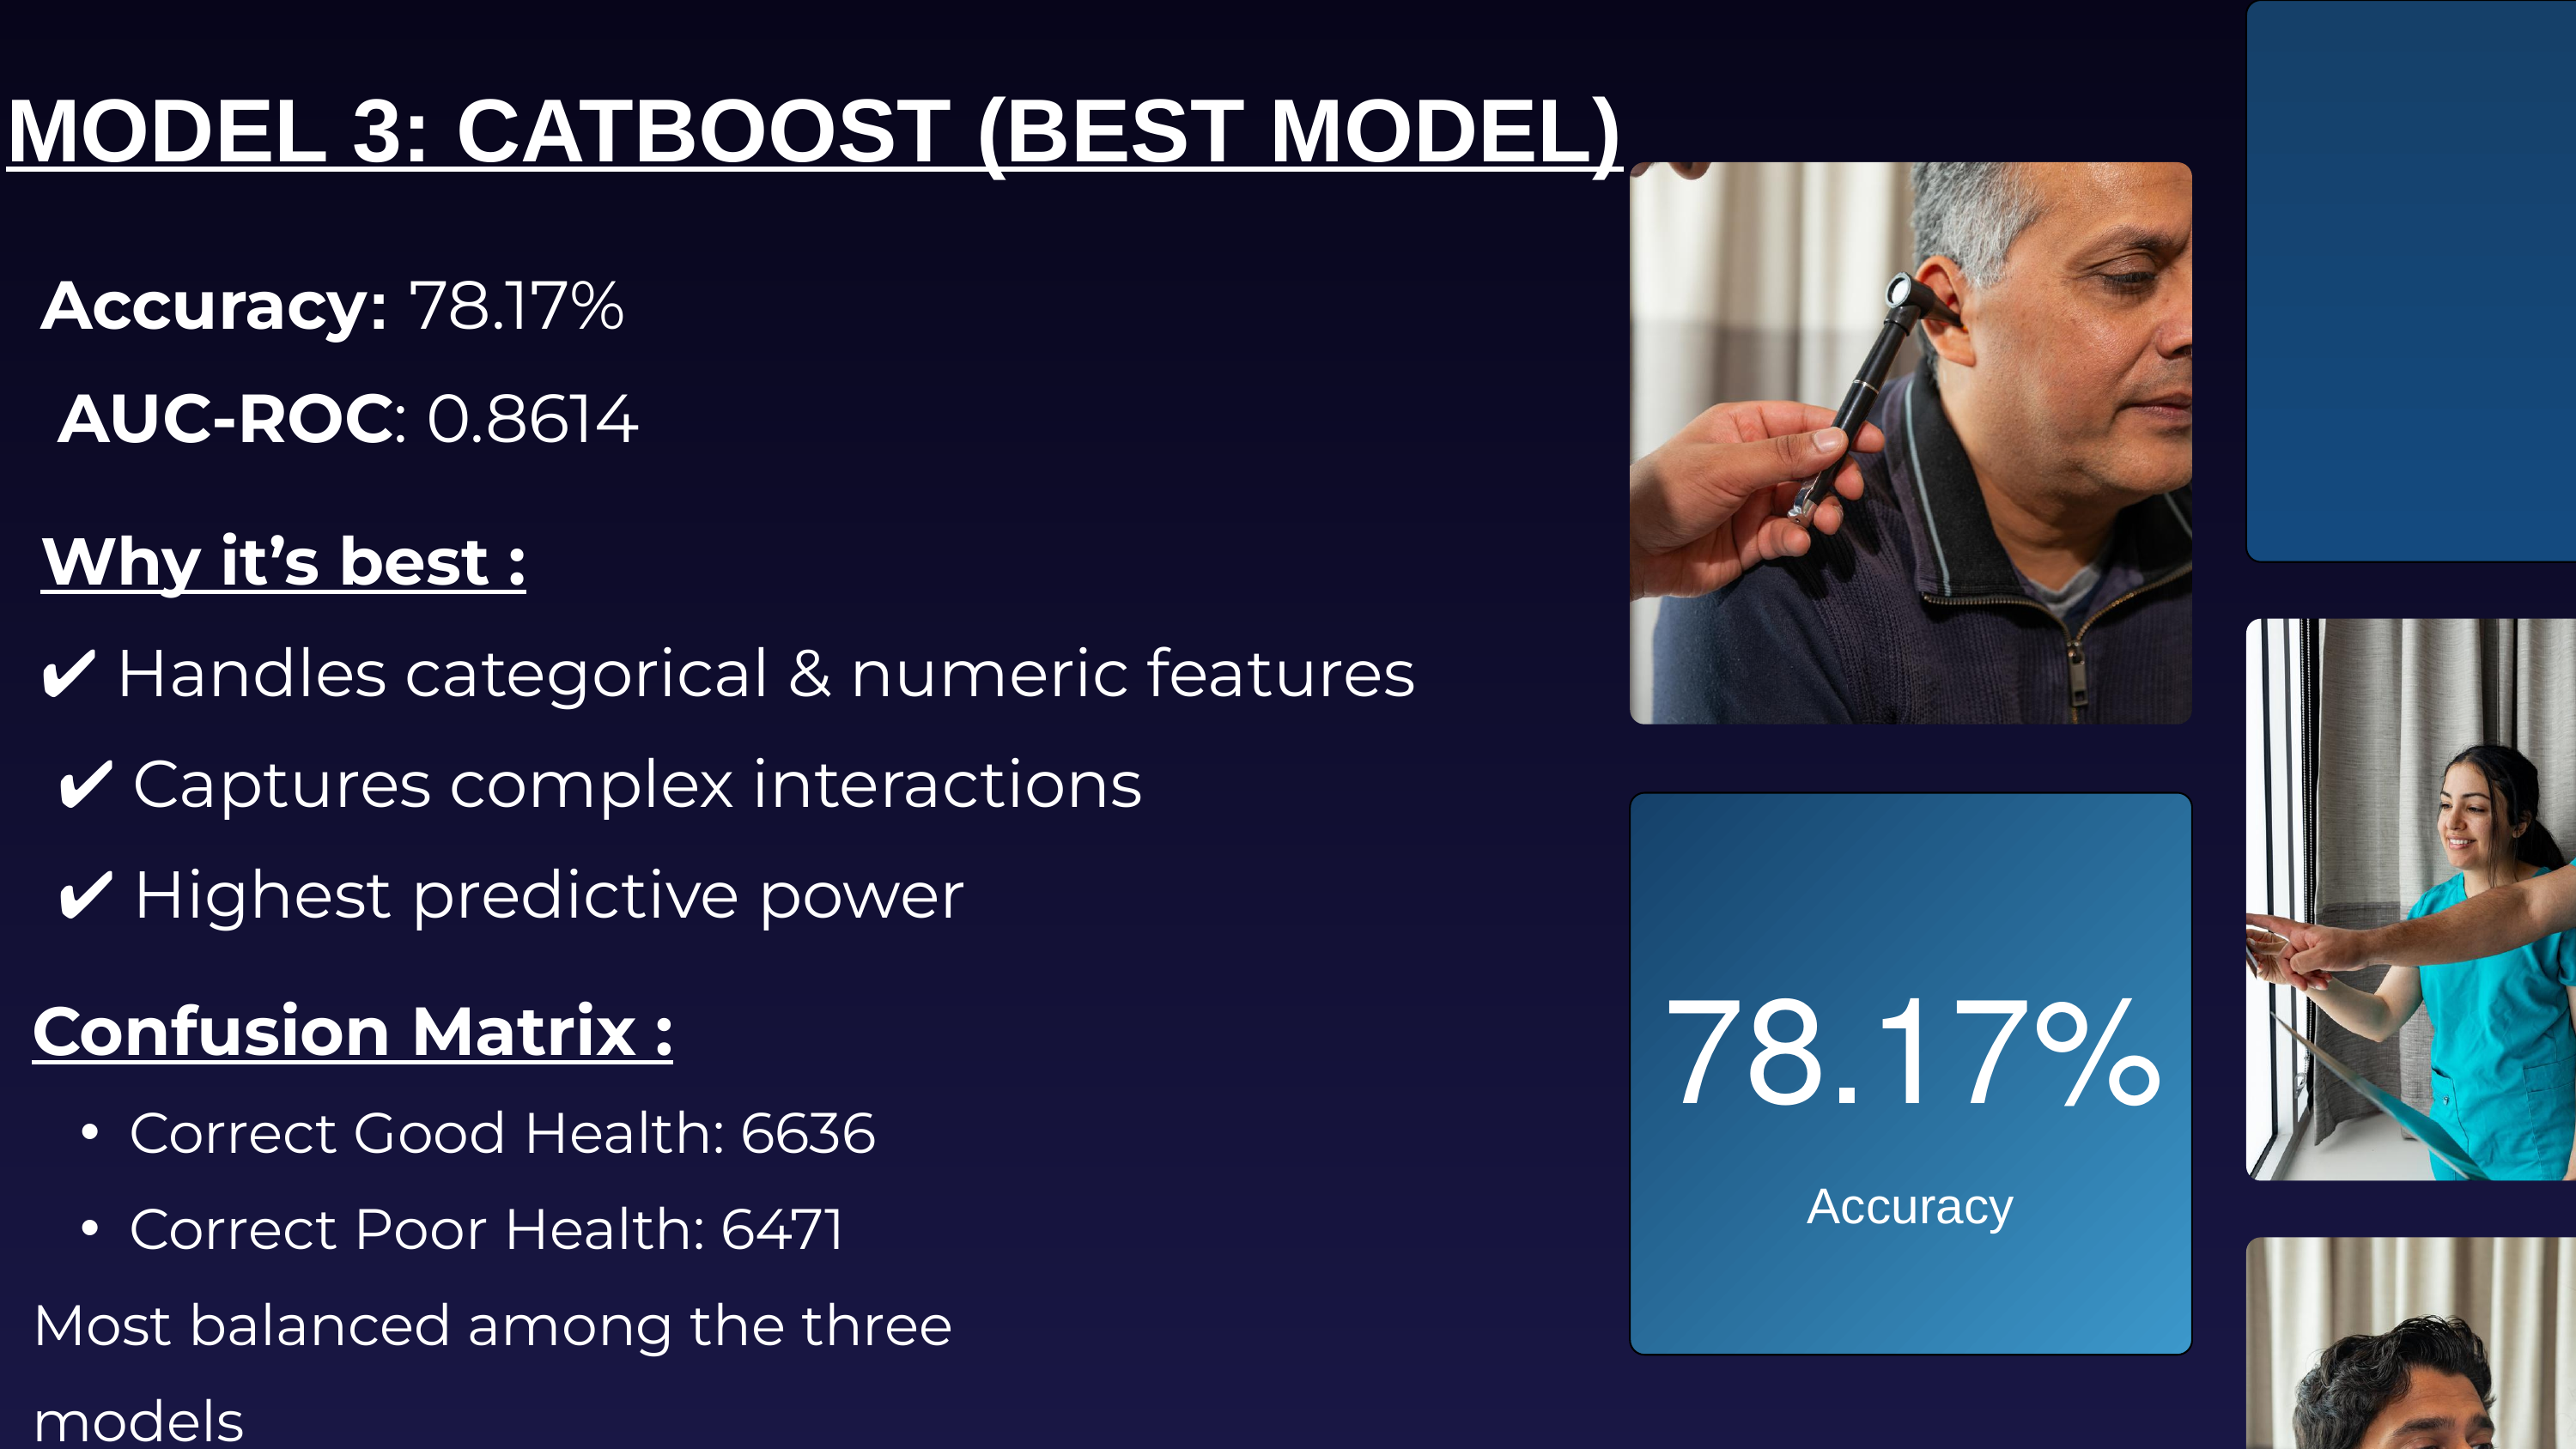

MODEL 3: CATBOOST (BEST MODEL)

Accuracy: 78.17%
 AUC-ROC: 0.8614
Why it’s best :
✔ Handles categorical & numeric features
 ✔ Captures complex interactions
 ✔ Highest predictive power

Confusion Matrix :
Correct Good Health: 6636
Correct Poor Health: 6471
Most balanced among the three models
78.17%
Accuracy